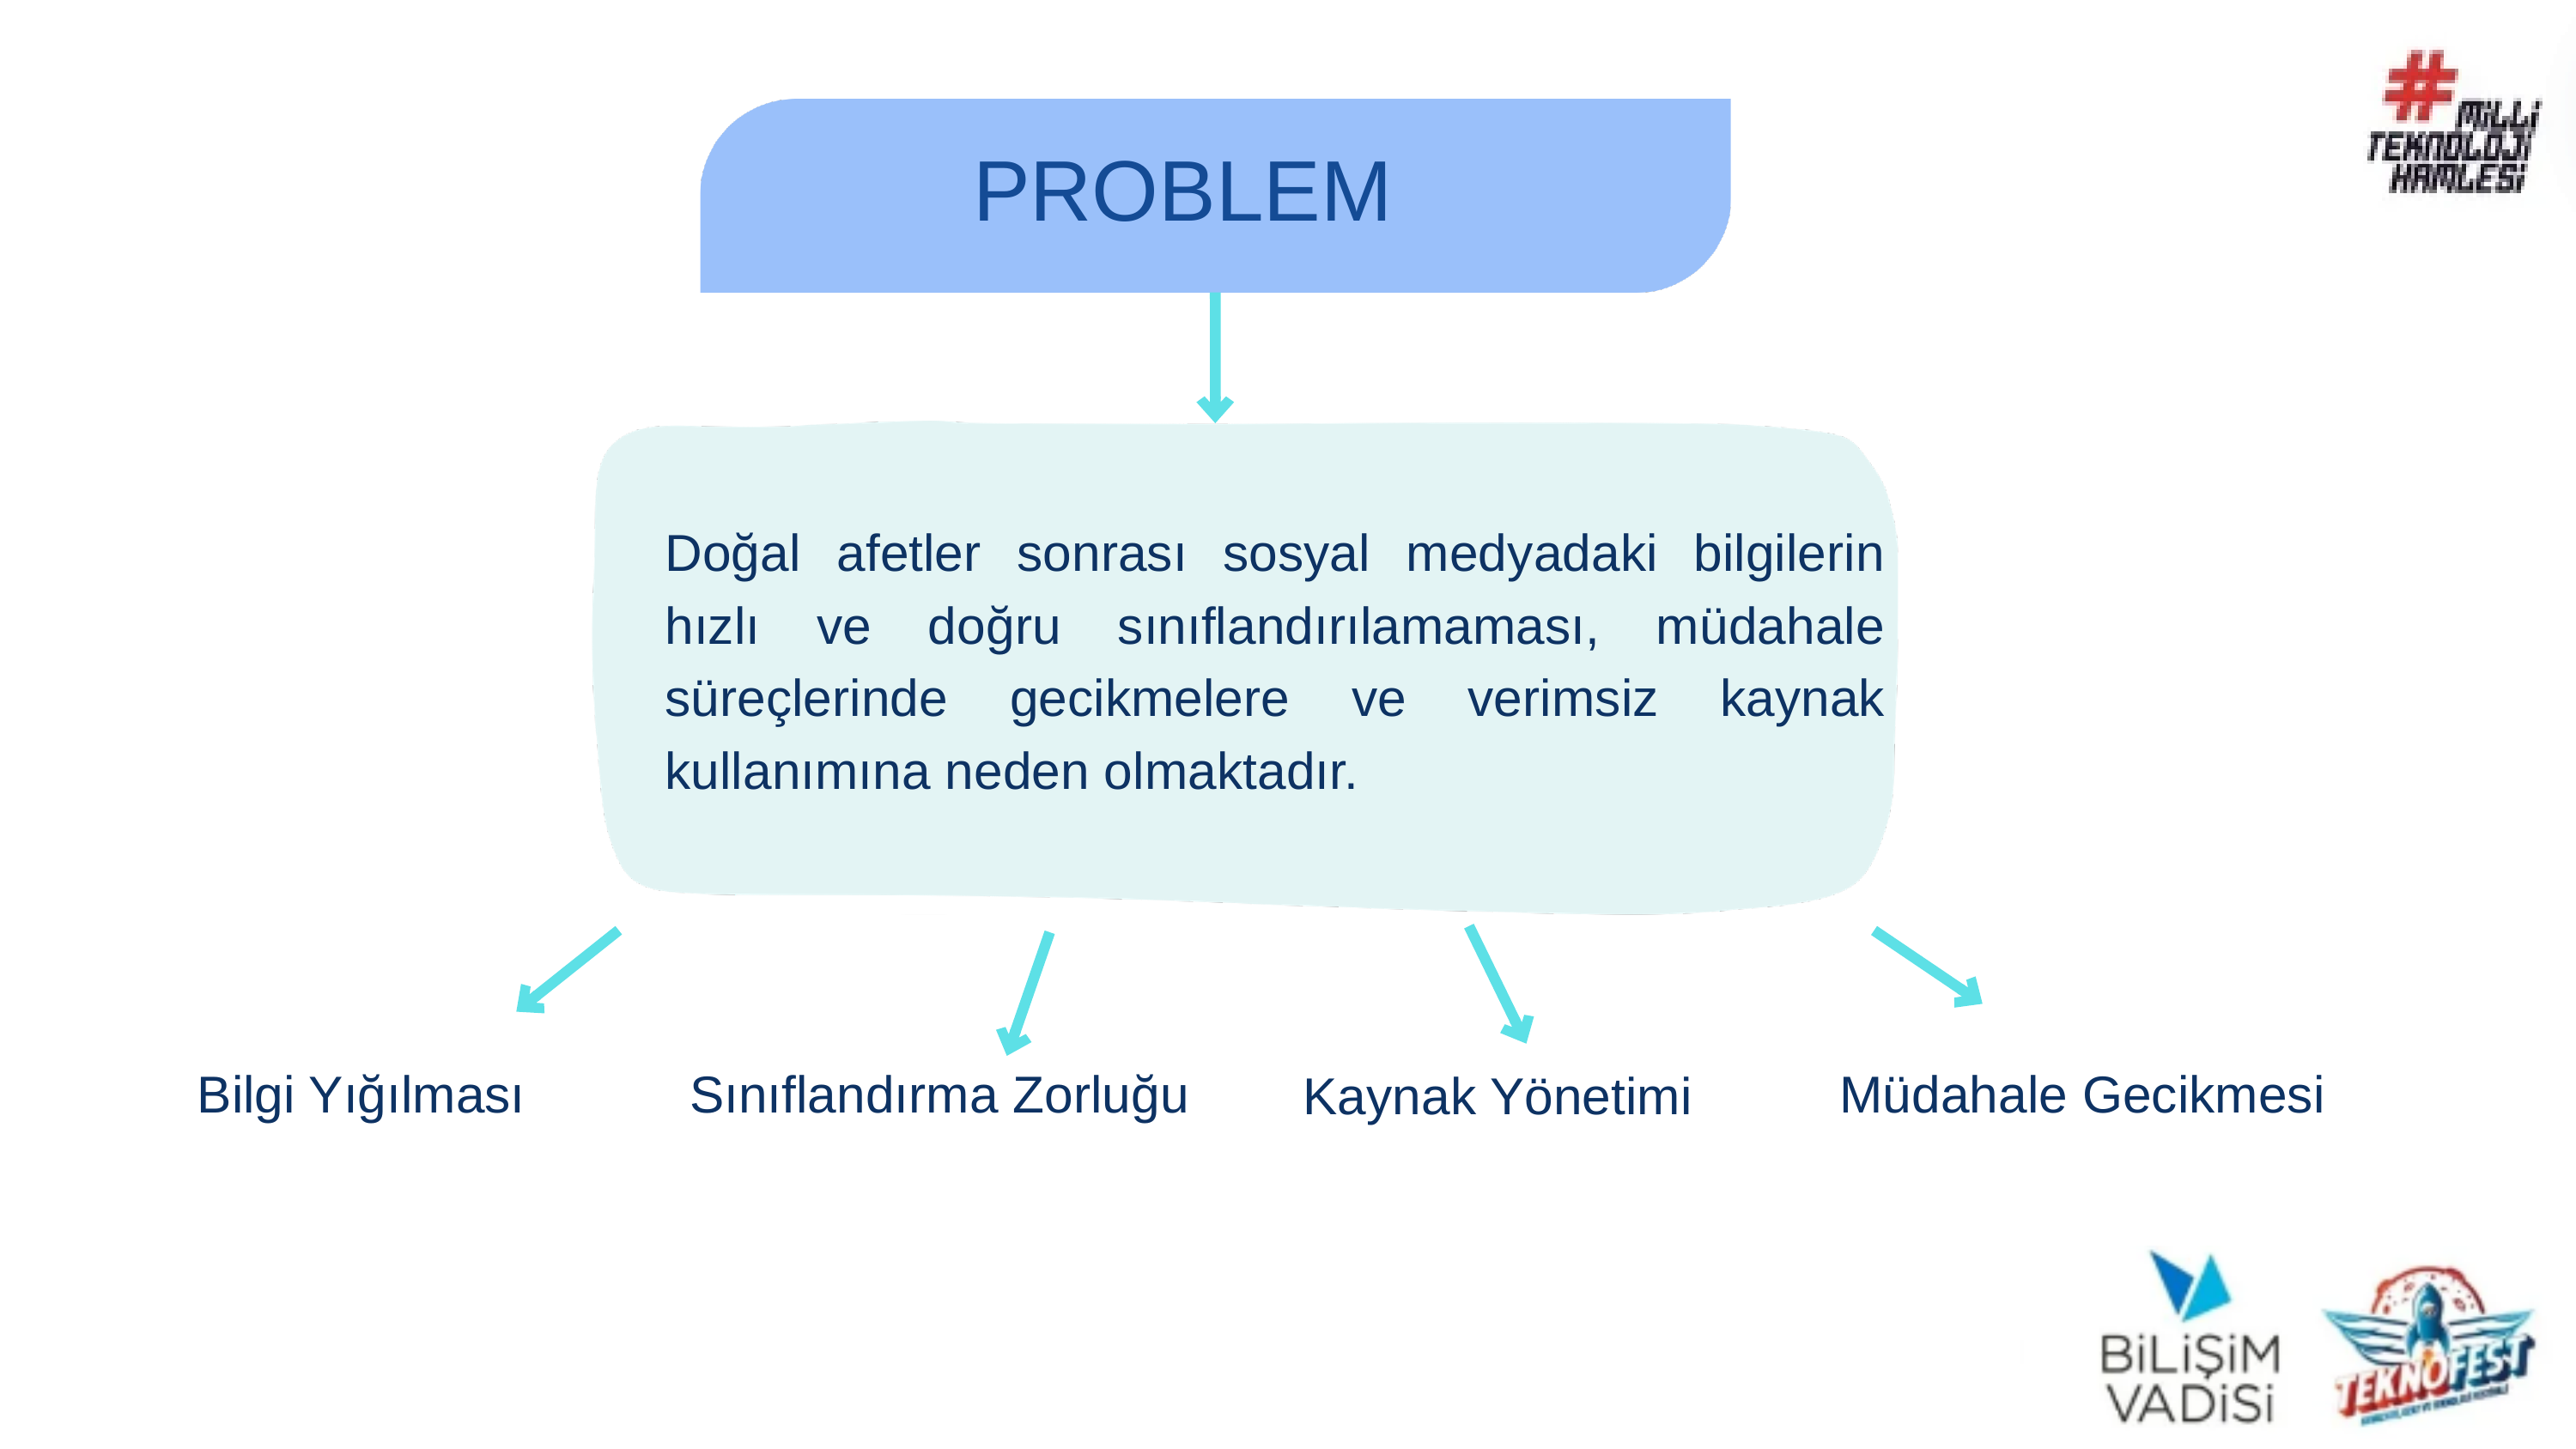

PROBLEM

Doğal afetler sonrası sosyal medyadaki bilgilerin hızlı ve doğru sınıflandırılamaması, müdahale süreçlerinde gecikmelere ve verimsiz kaynak kullanımına neden olmaktadır.

Bilgi Yığılması
Sınıflandırma Zorluğu
Müdahale Gecikmesi
Kaynak Yönetimi